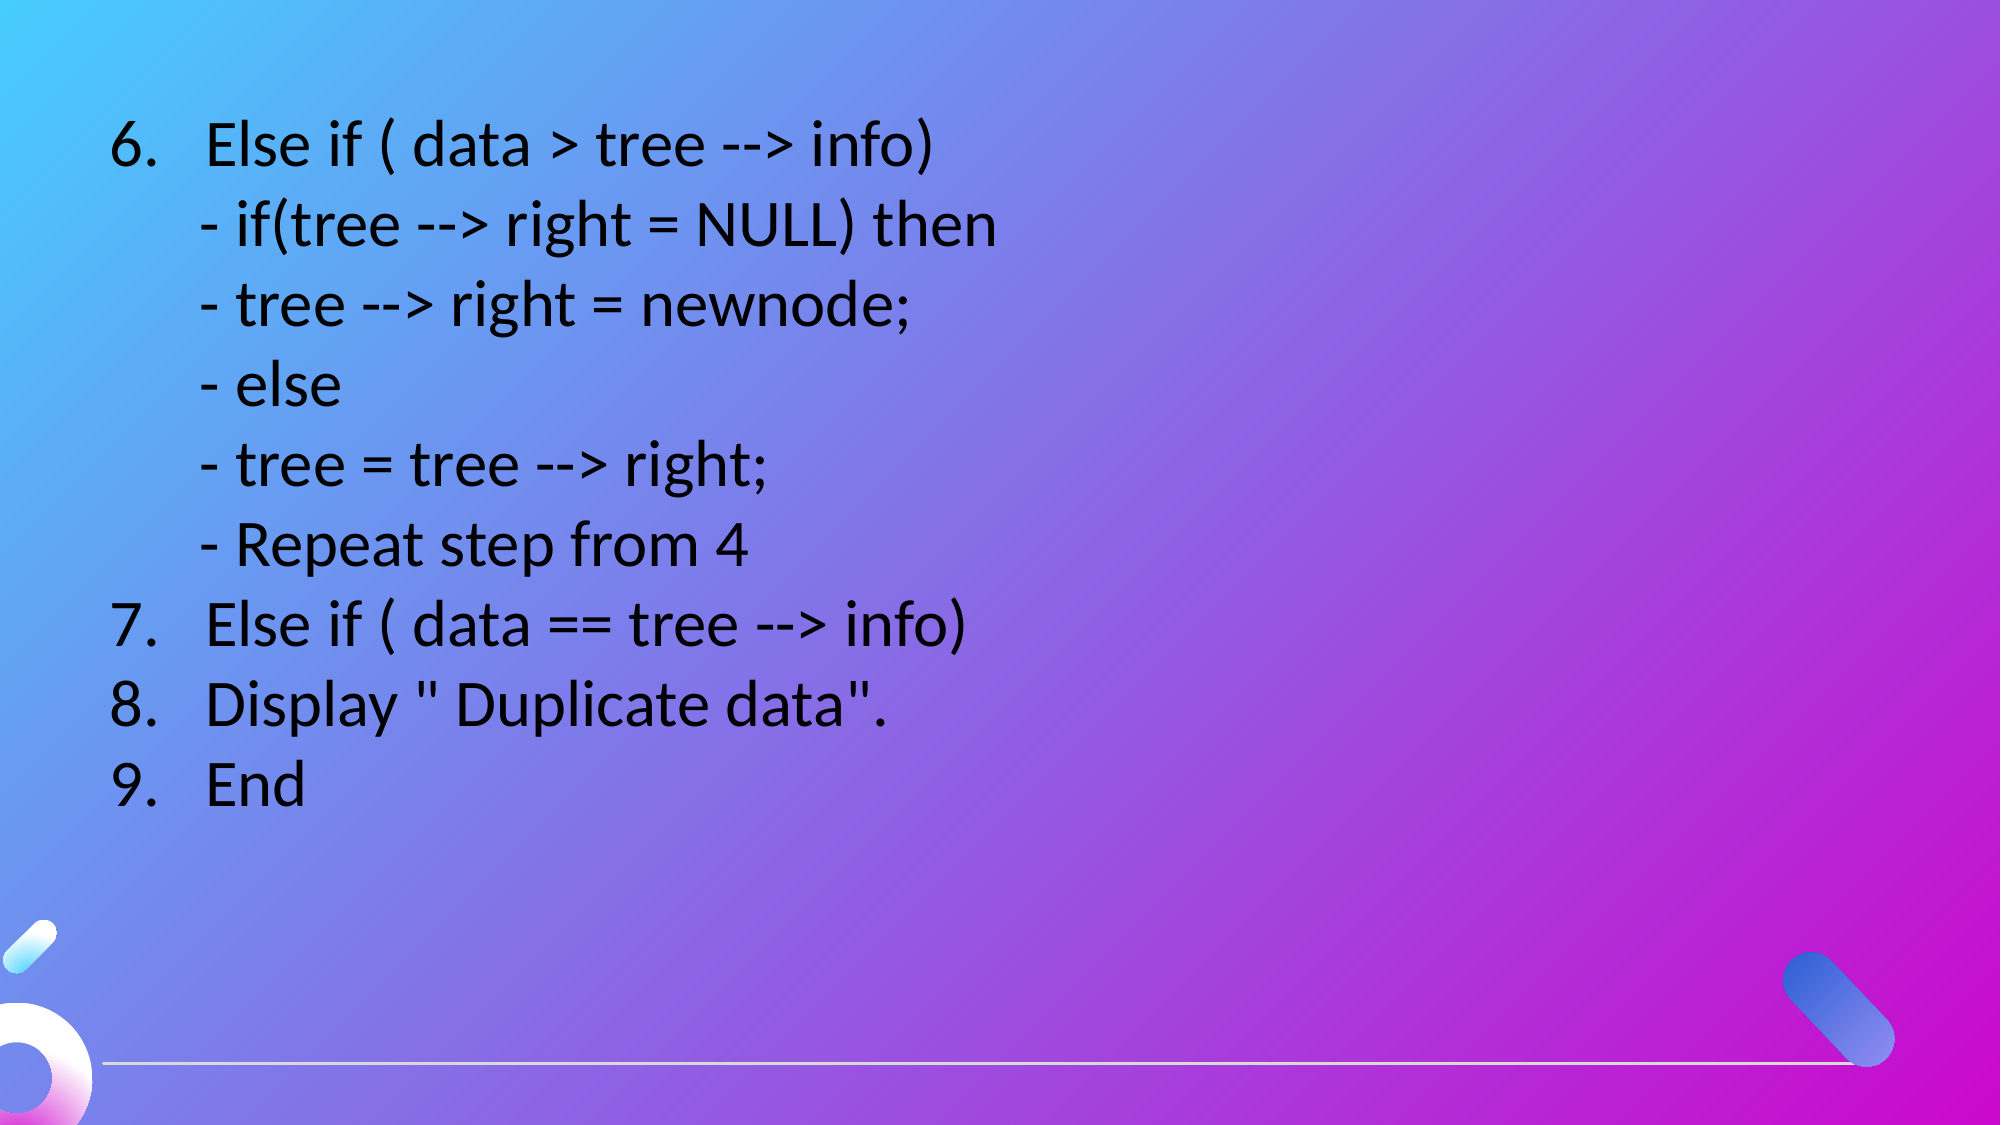

6.   Else if ( data > tree --> info)
      - if(tree --> right = NULL) then
      - tree --> right = newnode;
      - else
      - tree = tree --> right;
      - Repeat step from 4
7.   Else if ( data == tree --> info)
8.   Display " Duplicate data".
9.   End